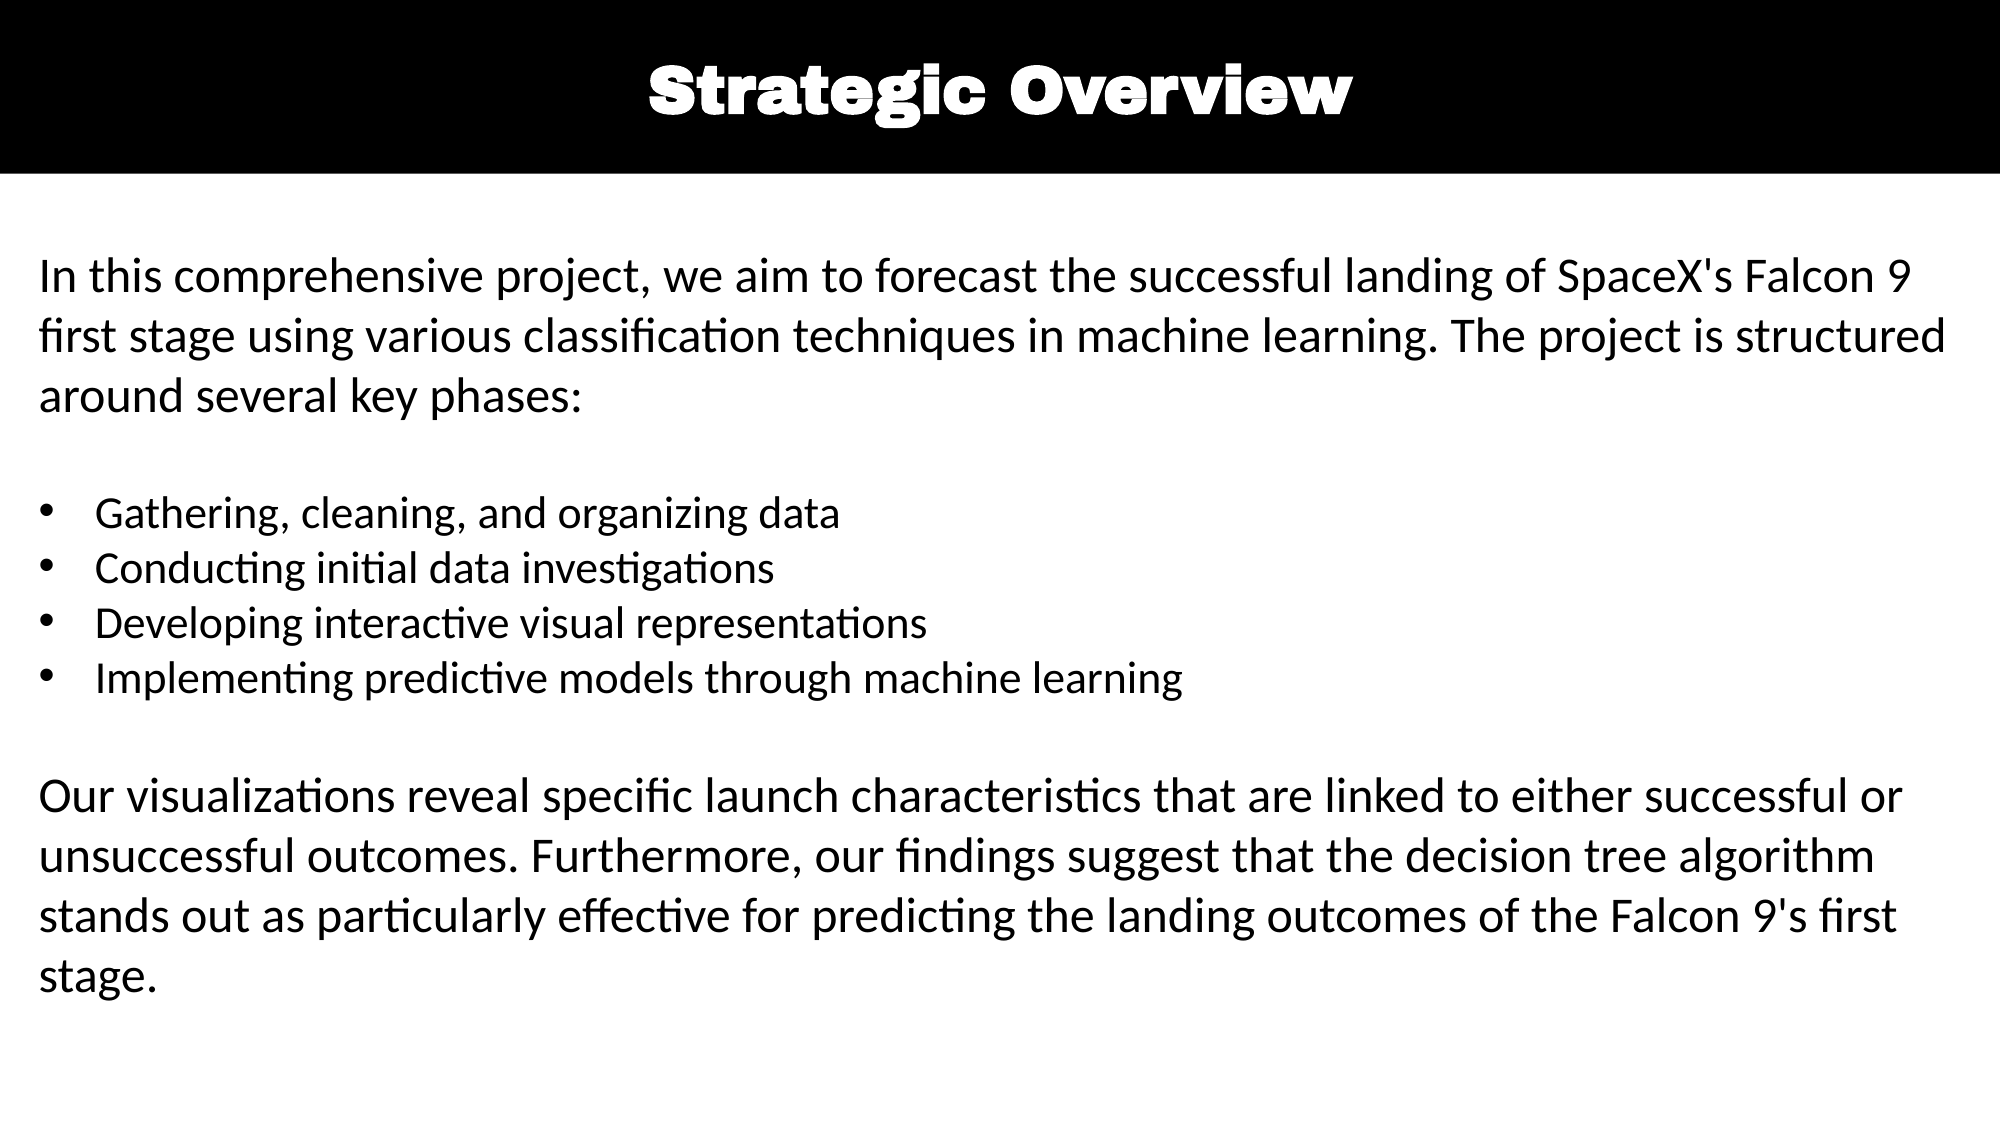

Strategic Overview

In this comprehensive project, we aim to forecast the successful landing of SpaceX's Falcon 9 first stage using various classification techniques in machine learning. The project is structured around several key phases:

Gathering, cleaning, and organizing data
Conducting initial data investigations
Developing interactive visual representations
Implementing predictive models through machine learning

Our visualizations reveal specific launch characteristics that are linked to either successful or unsuccessful outcomes. Furthermore, our findings suggest that the decision tree algorithm stands out as particularly effective for predicting the landing outcomes of the Falcon 9's first stage.